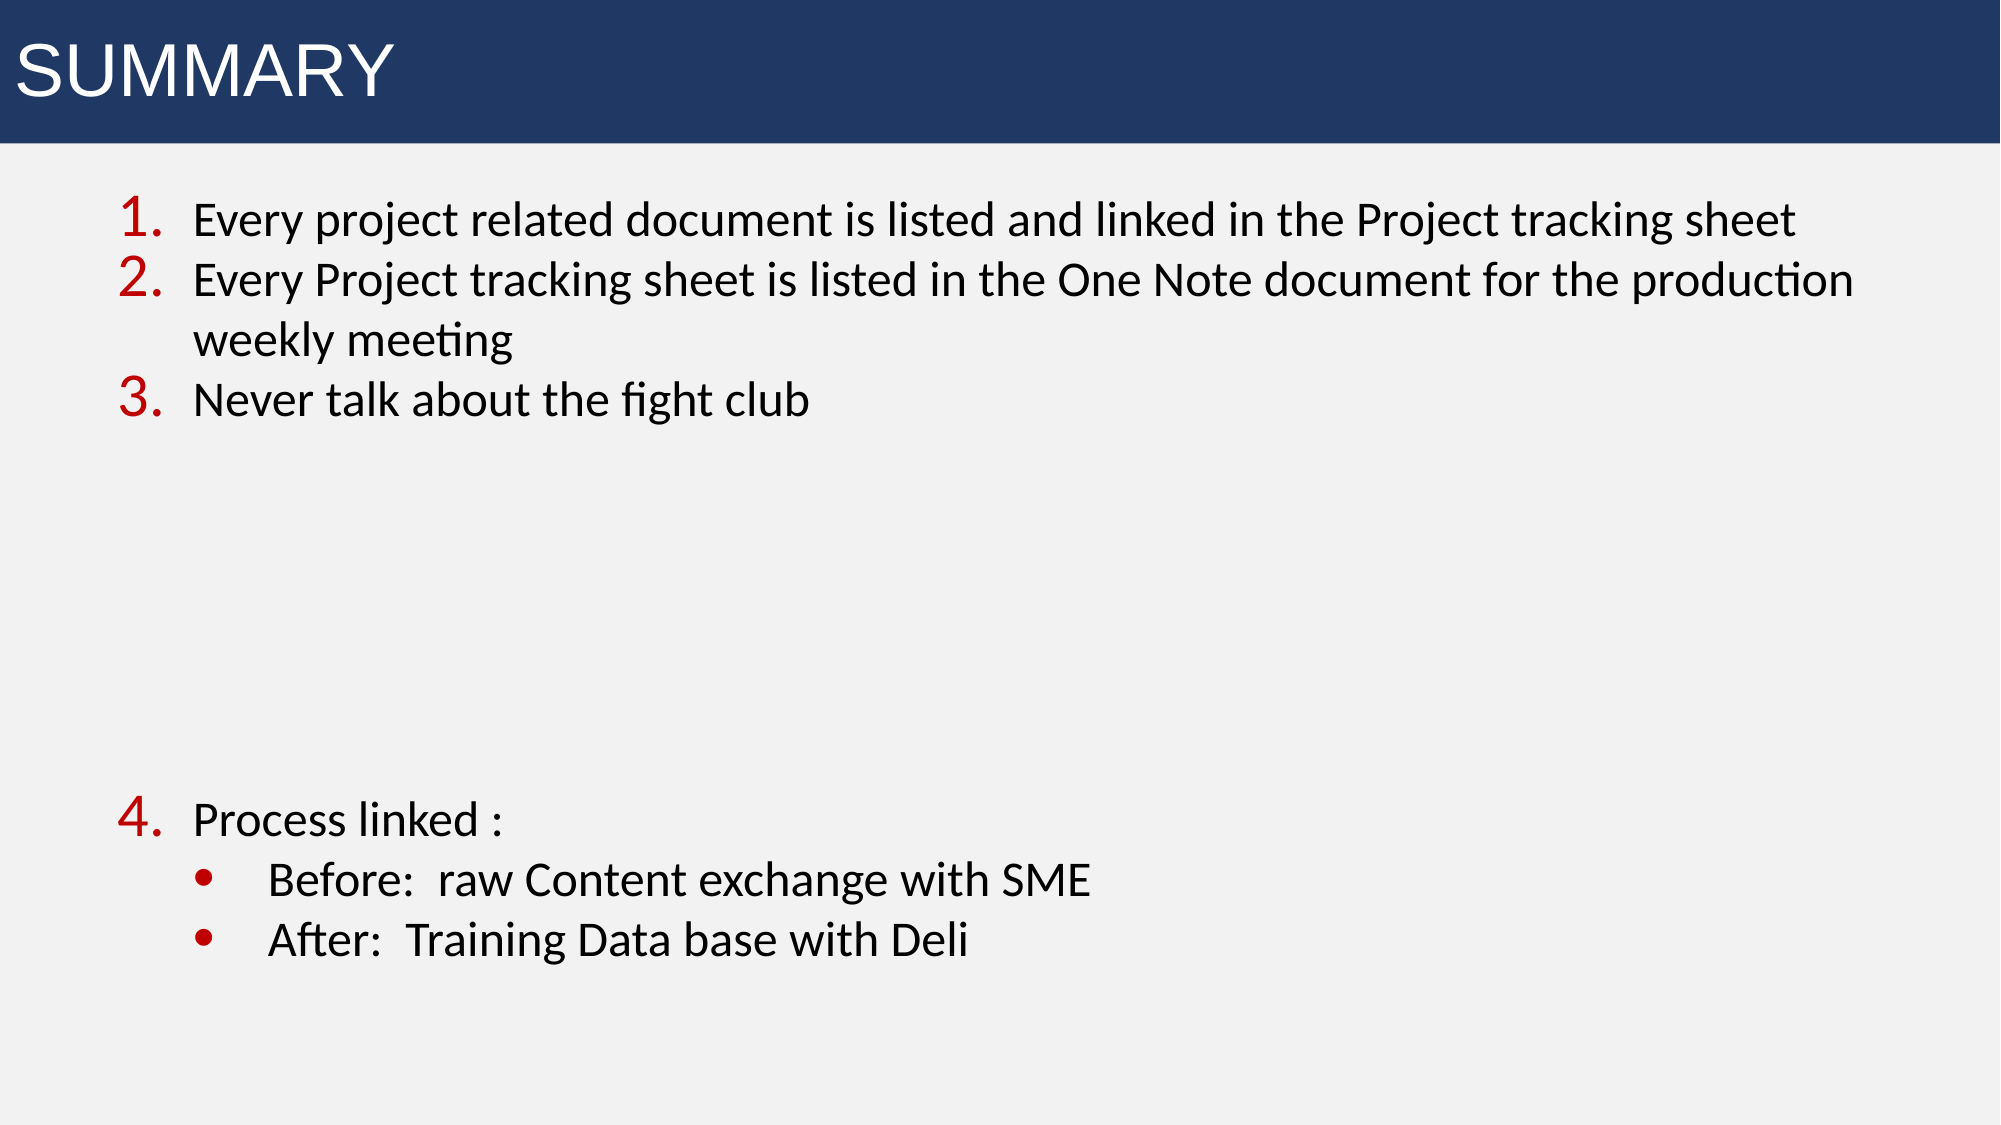

Summary
Every project related document is listed and linked in the Project tracking sheet
Every Project tracking sheet is listed in the One Note document for the production weekly meeting
Never talk about the fight club

Process linked :
Before:  raw Content exchange with SME
After:  Training Data base with Deli